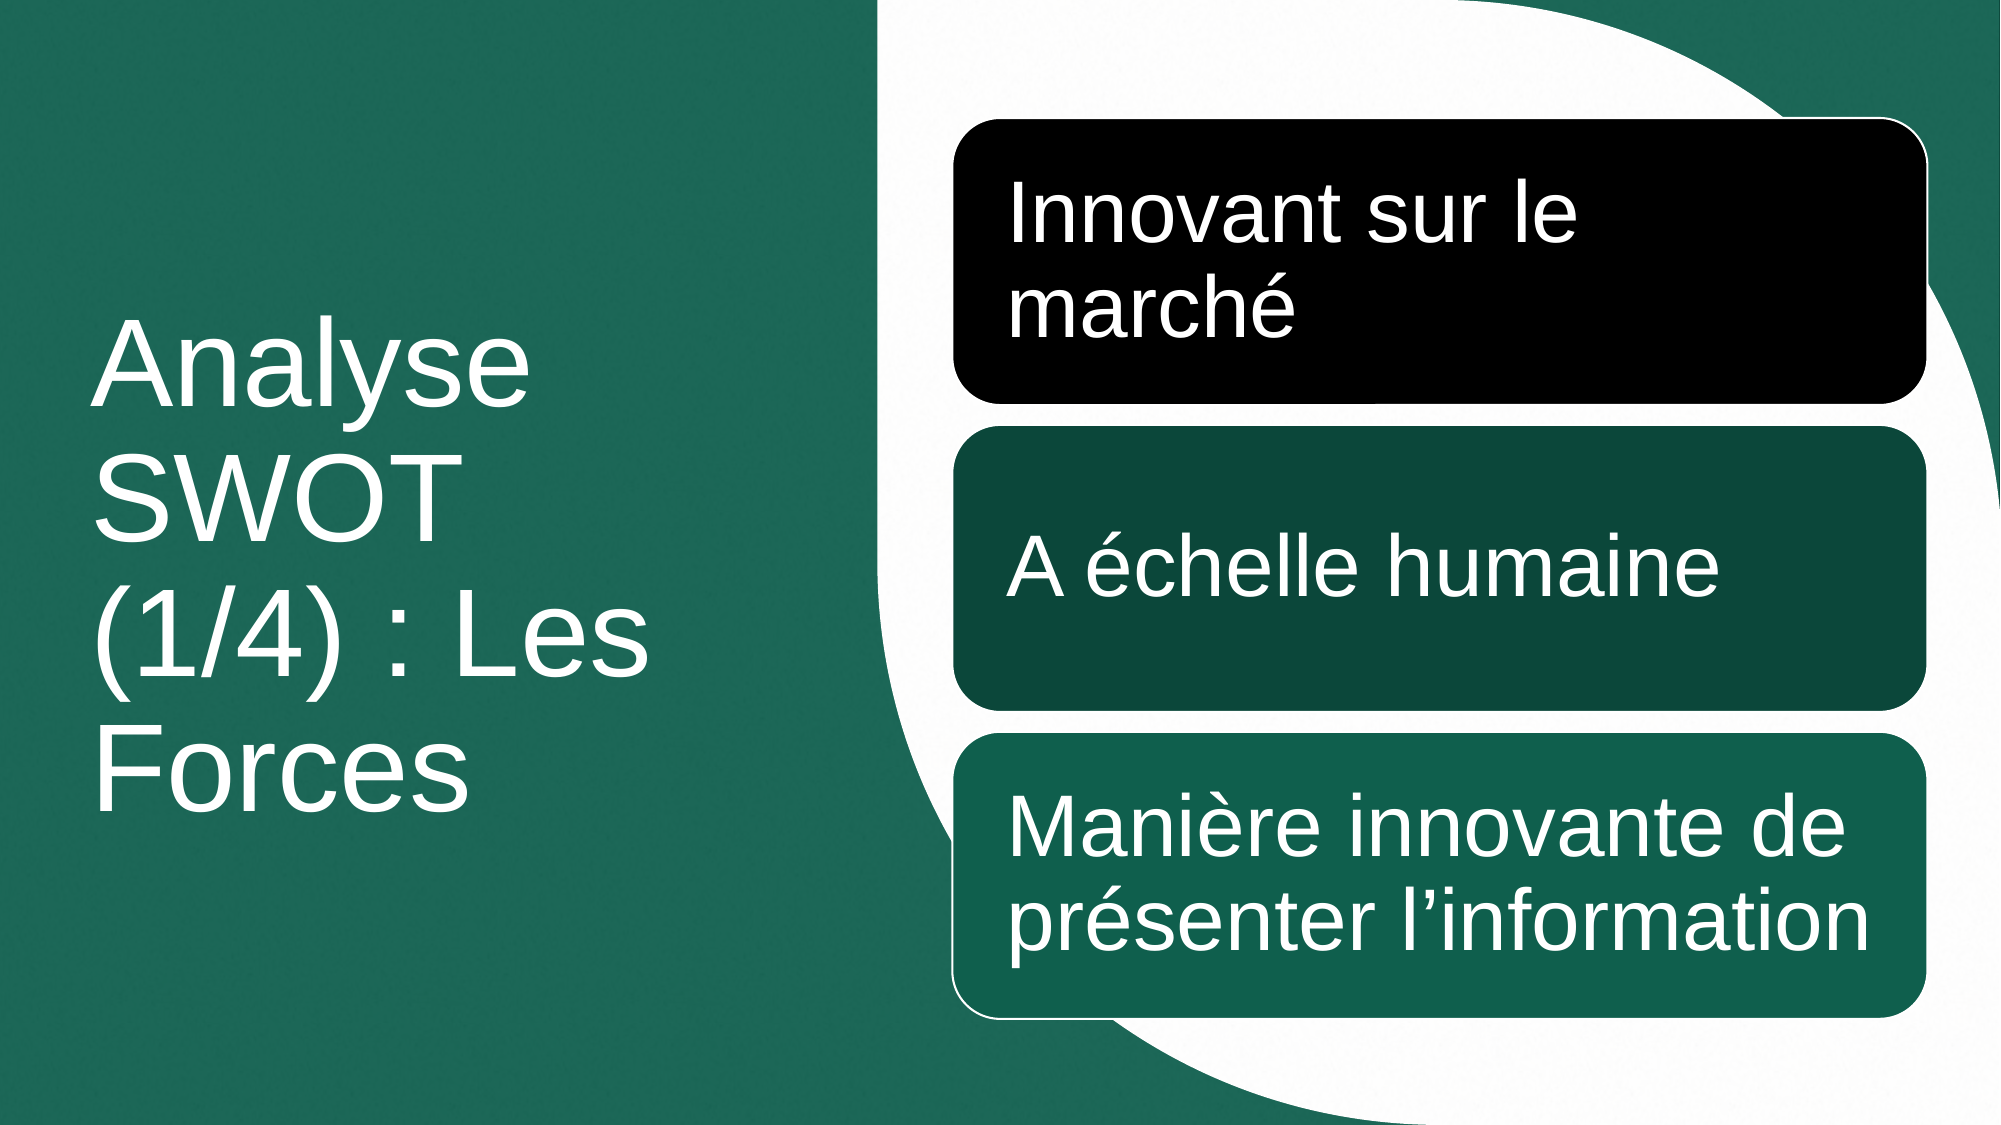

# Analyse SWOT (1/4) : Les Forces
Innovant sur le marché
A échelle humaine
Manière innovante de présenter l’information